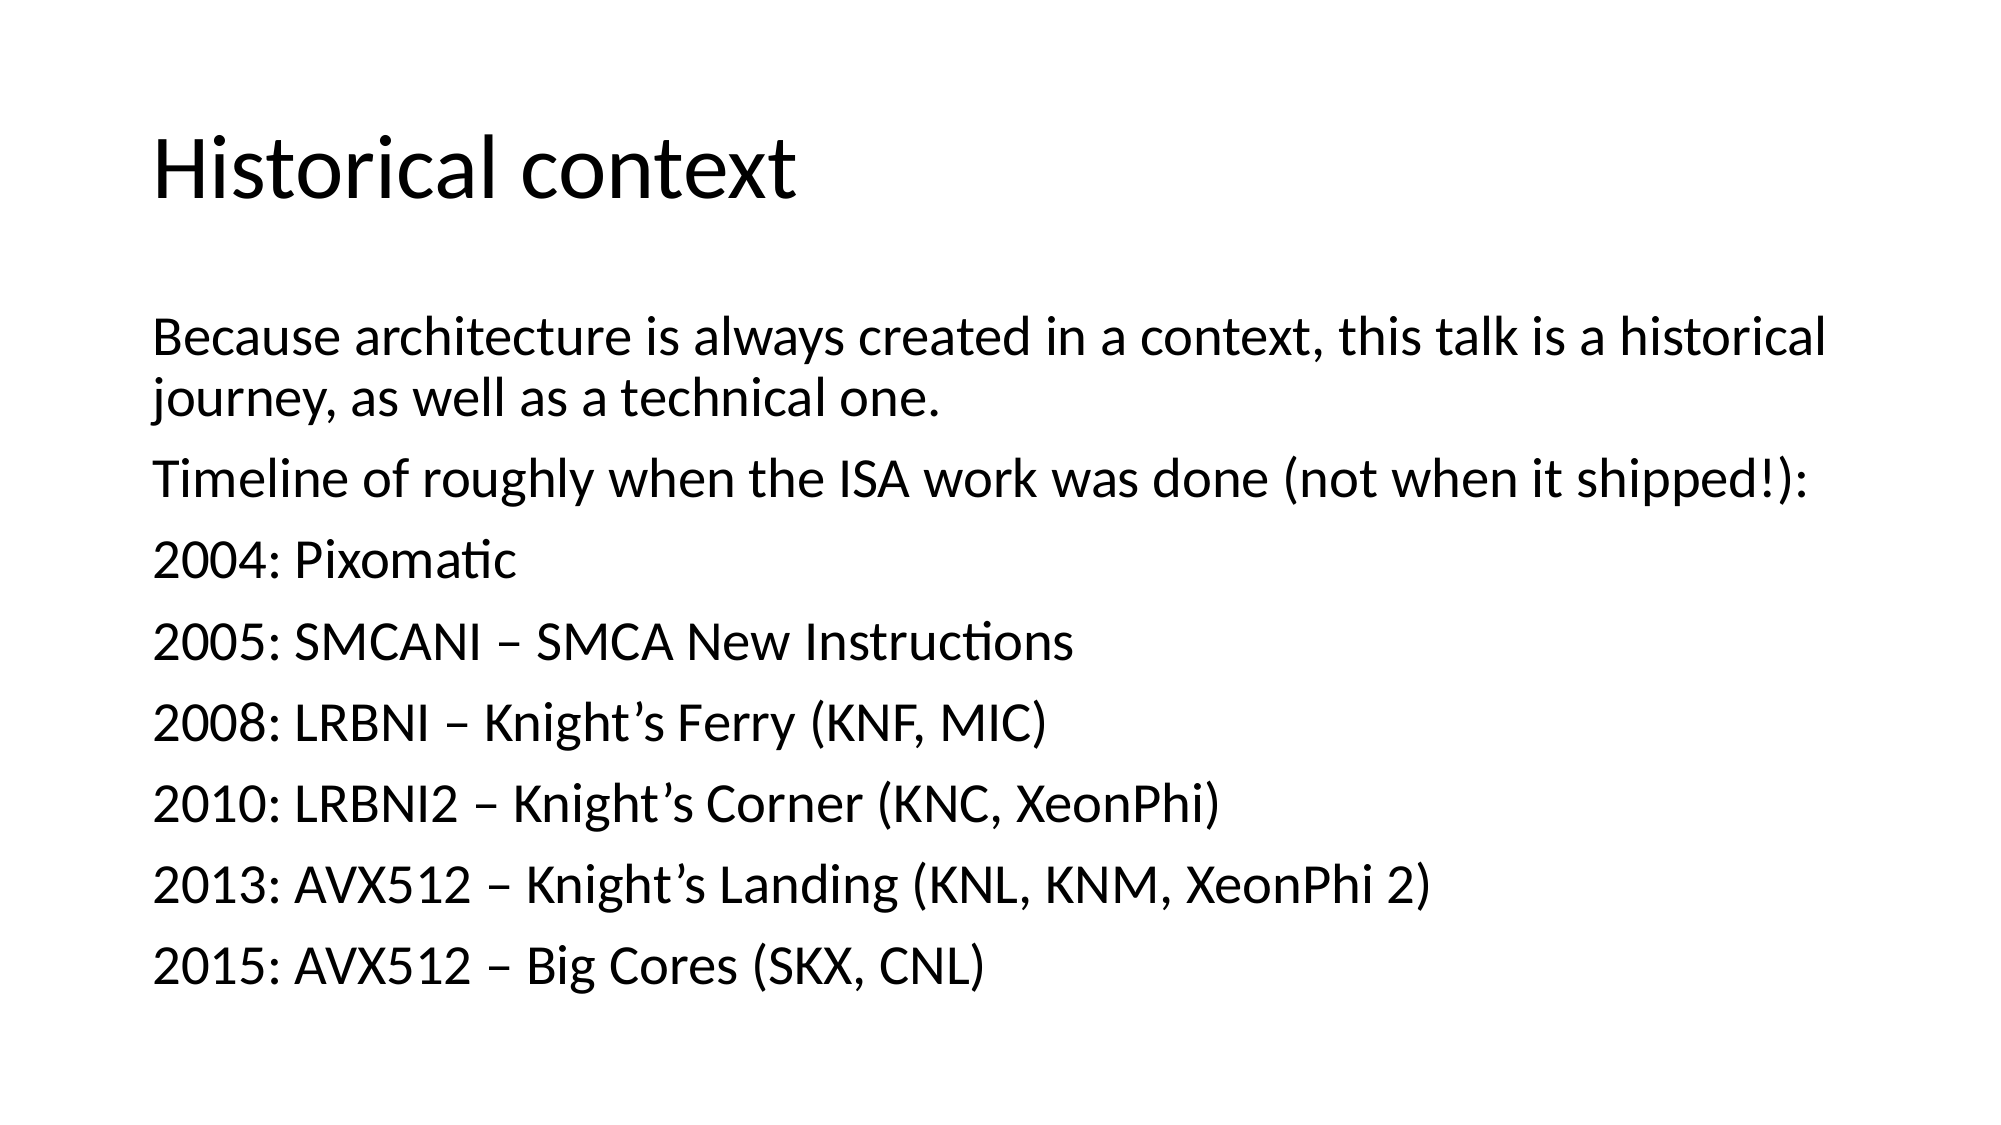

# Historical context
Because architecture is always created in a context, this talk is a historical journey, as well as a technical one.
Timeline of roughly when the ISA work was done (not when it shipped!):
2004: Pixomatic
2005: SMCANI – SMCA New Instructions
2008: LRBNI – Knight’s Ferry (KNF, MIC)
2010: LRBNI2 – Knight’s Corner (KNC, XeonPhi)
2013: AVX512 – Knight’s Landing (KNL, KNM, XeonPhi 2)
2015: AVX512 – Big Cores (SKX, CNL)